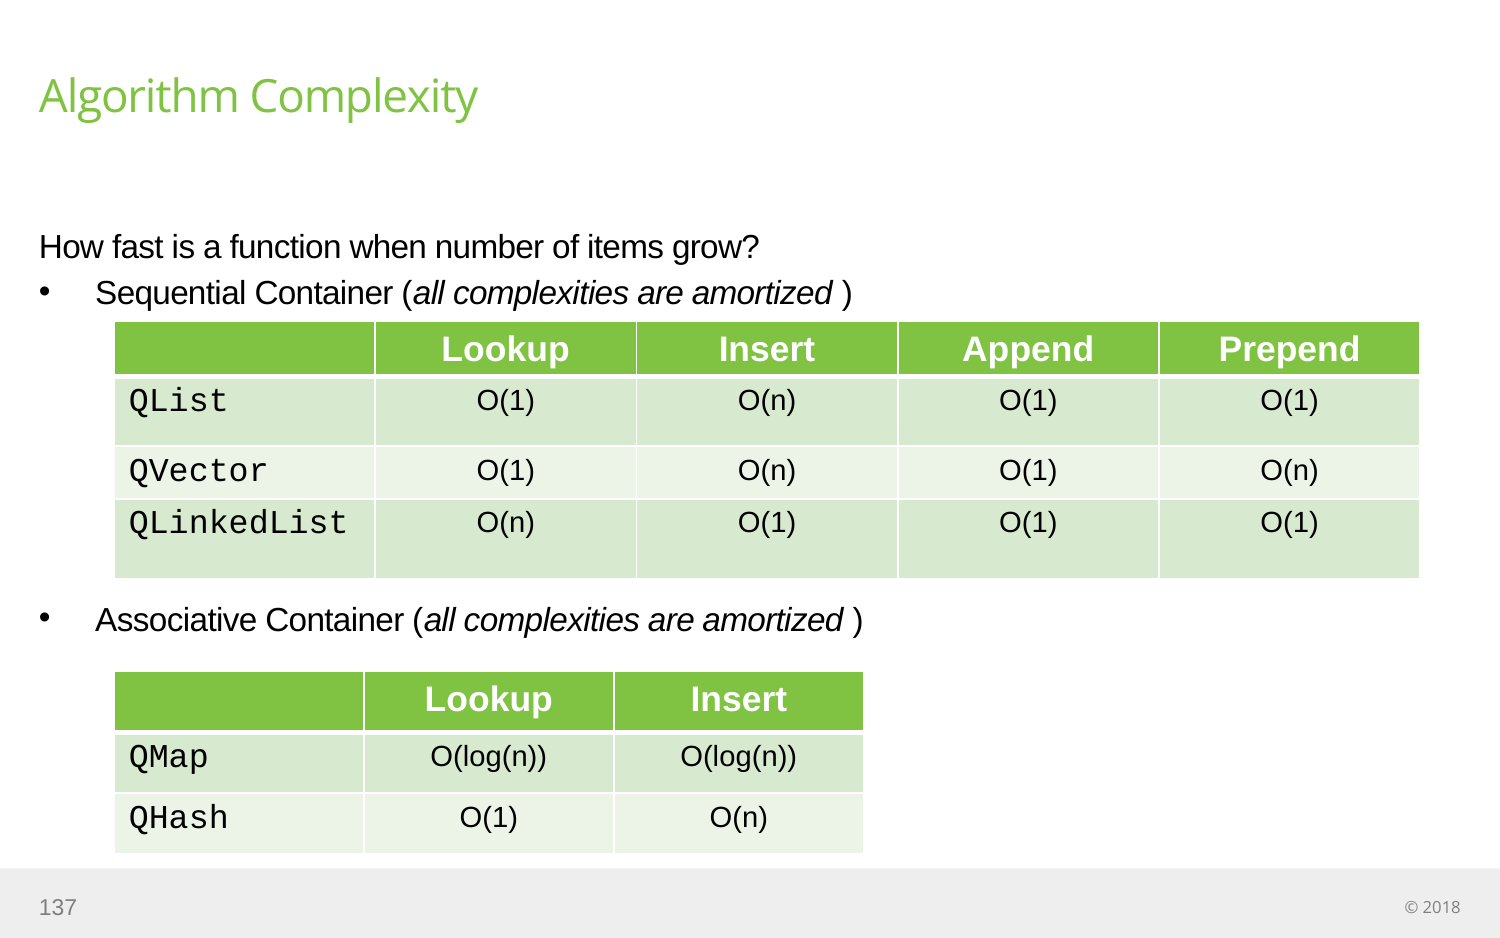

# Algorithm Complexity
How fast is a function when number of items grow?
Sequential Container (all complexities are amortized )

Associative Container (all complexities are amortized )

|  | Lookup | Insert | Append | Prepend |
| --- | --- | --- | --- | --- |
| QList | O(1) | O(n) | O(1) | O(1) |
| QVector | O(1) | O(n) | O(1) | O(n) |
| QLinkedList | O(n) | O(1) | O(1) | O(1) |
|  | Lookup | Insert |
| --- | --- | --- |
| QMap | O(log(n)) | O(log(n)) |
| QHash | O(1) | O(n) |
137
© 2018